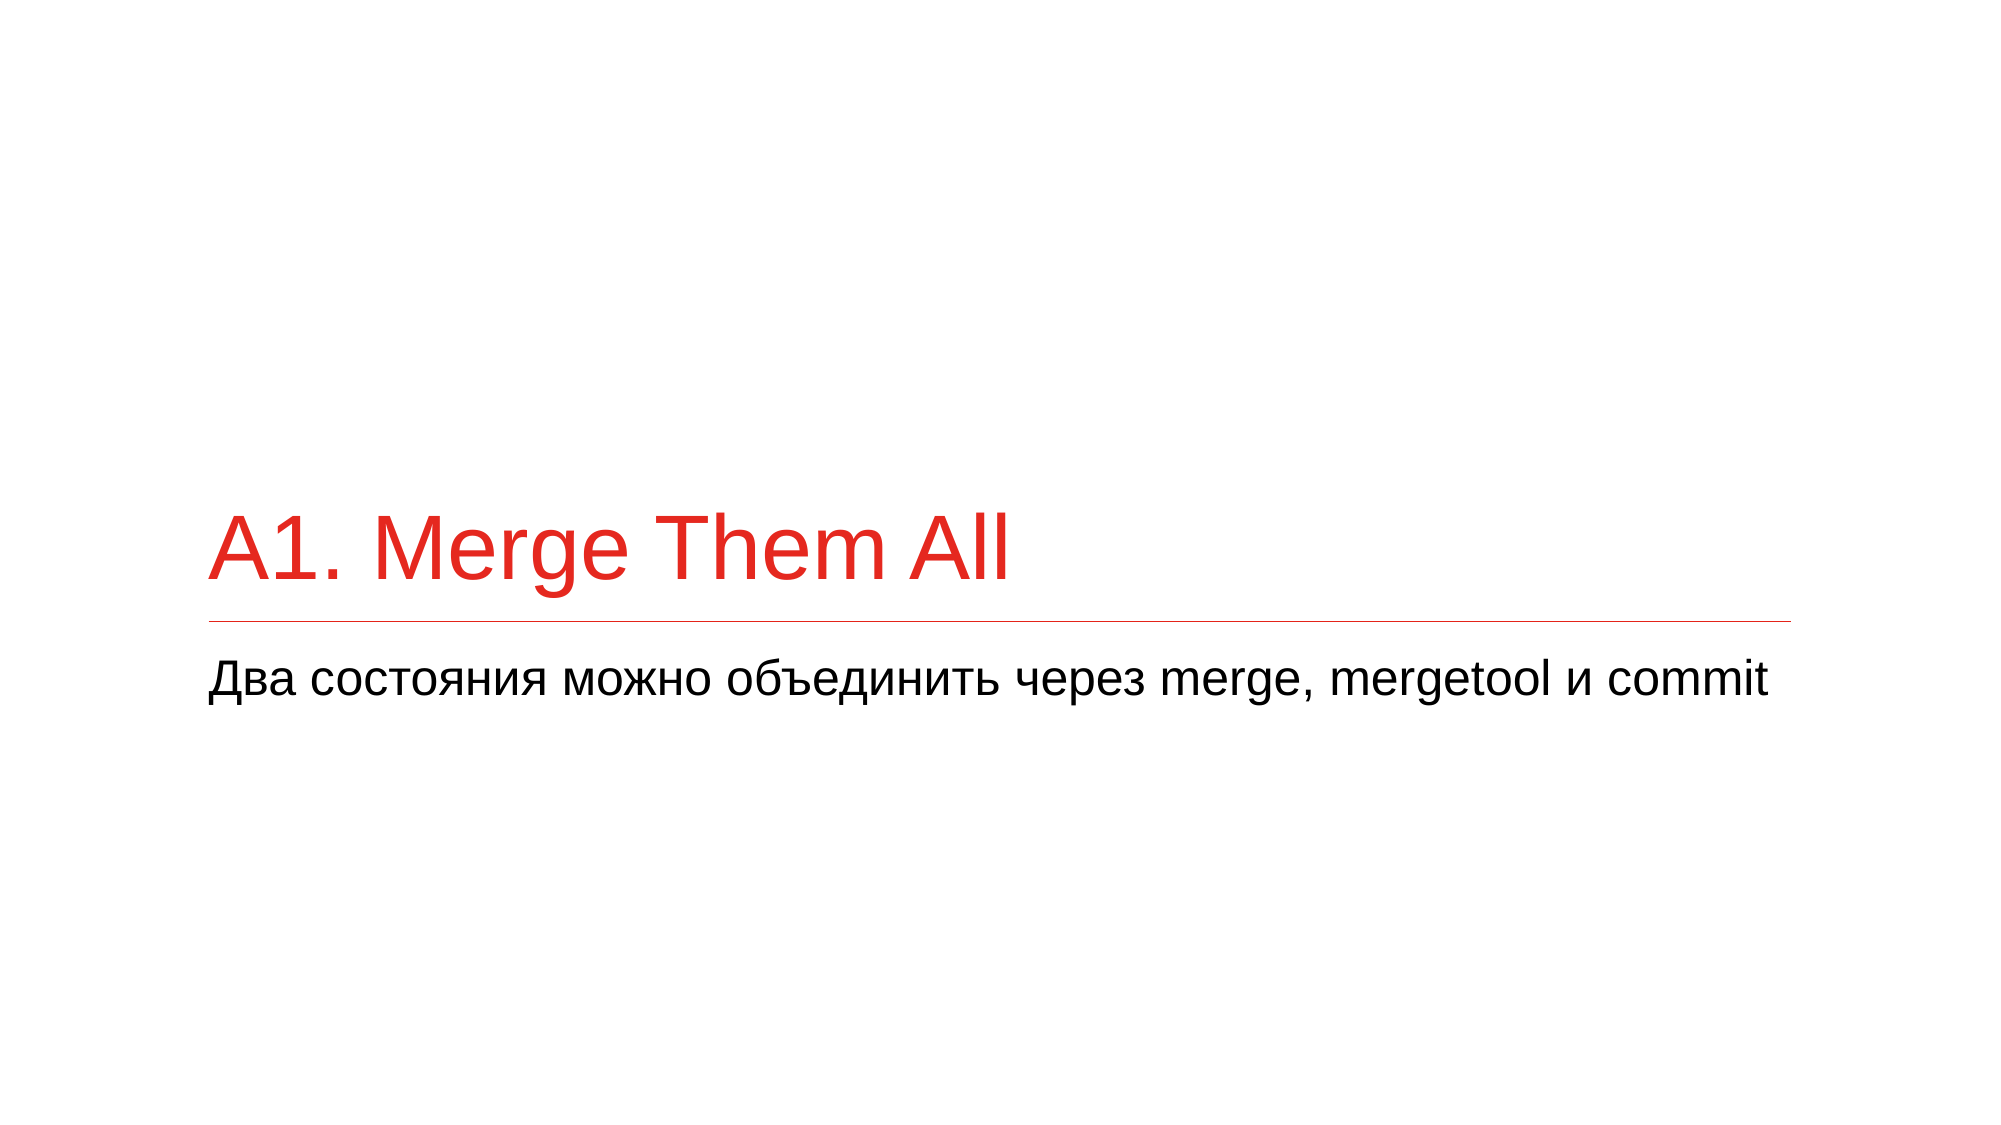

# A1. Merge Them All
Два состояния можно объединить через merge, mergetool и commit